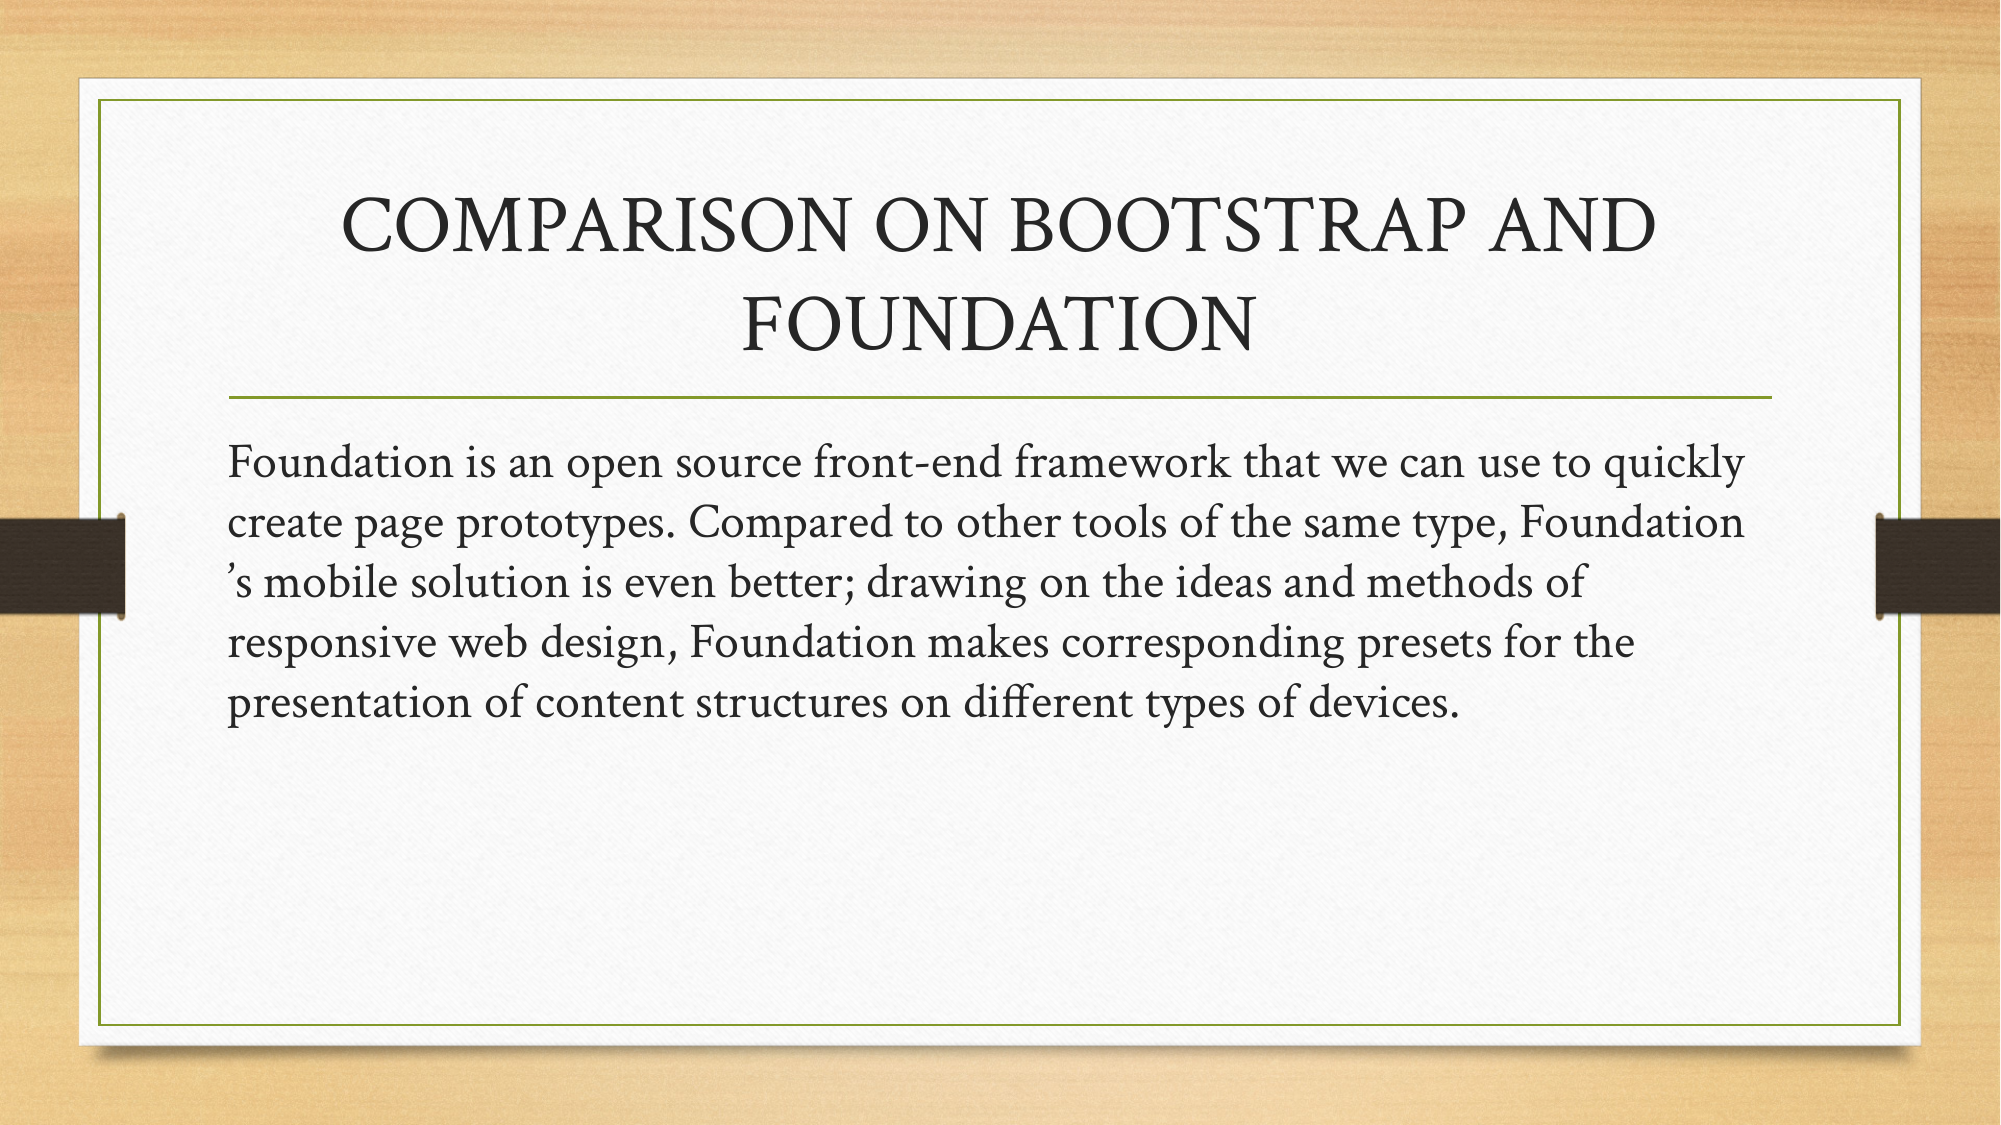

# COMPARISON ON BOOTSTRAP AND FOUNDATION
Foundation is an open source front-end framework that we can use to quickly create page prototypes. Compared to other tools of the same type, Foundation ’s mobile solution is even better; drawing on the ideas and methods of responsive web design, Foundation makes corresponding presets for the presentation of content structures on different types of devices.